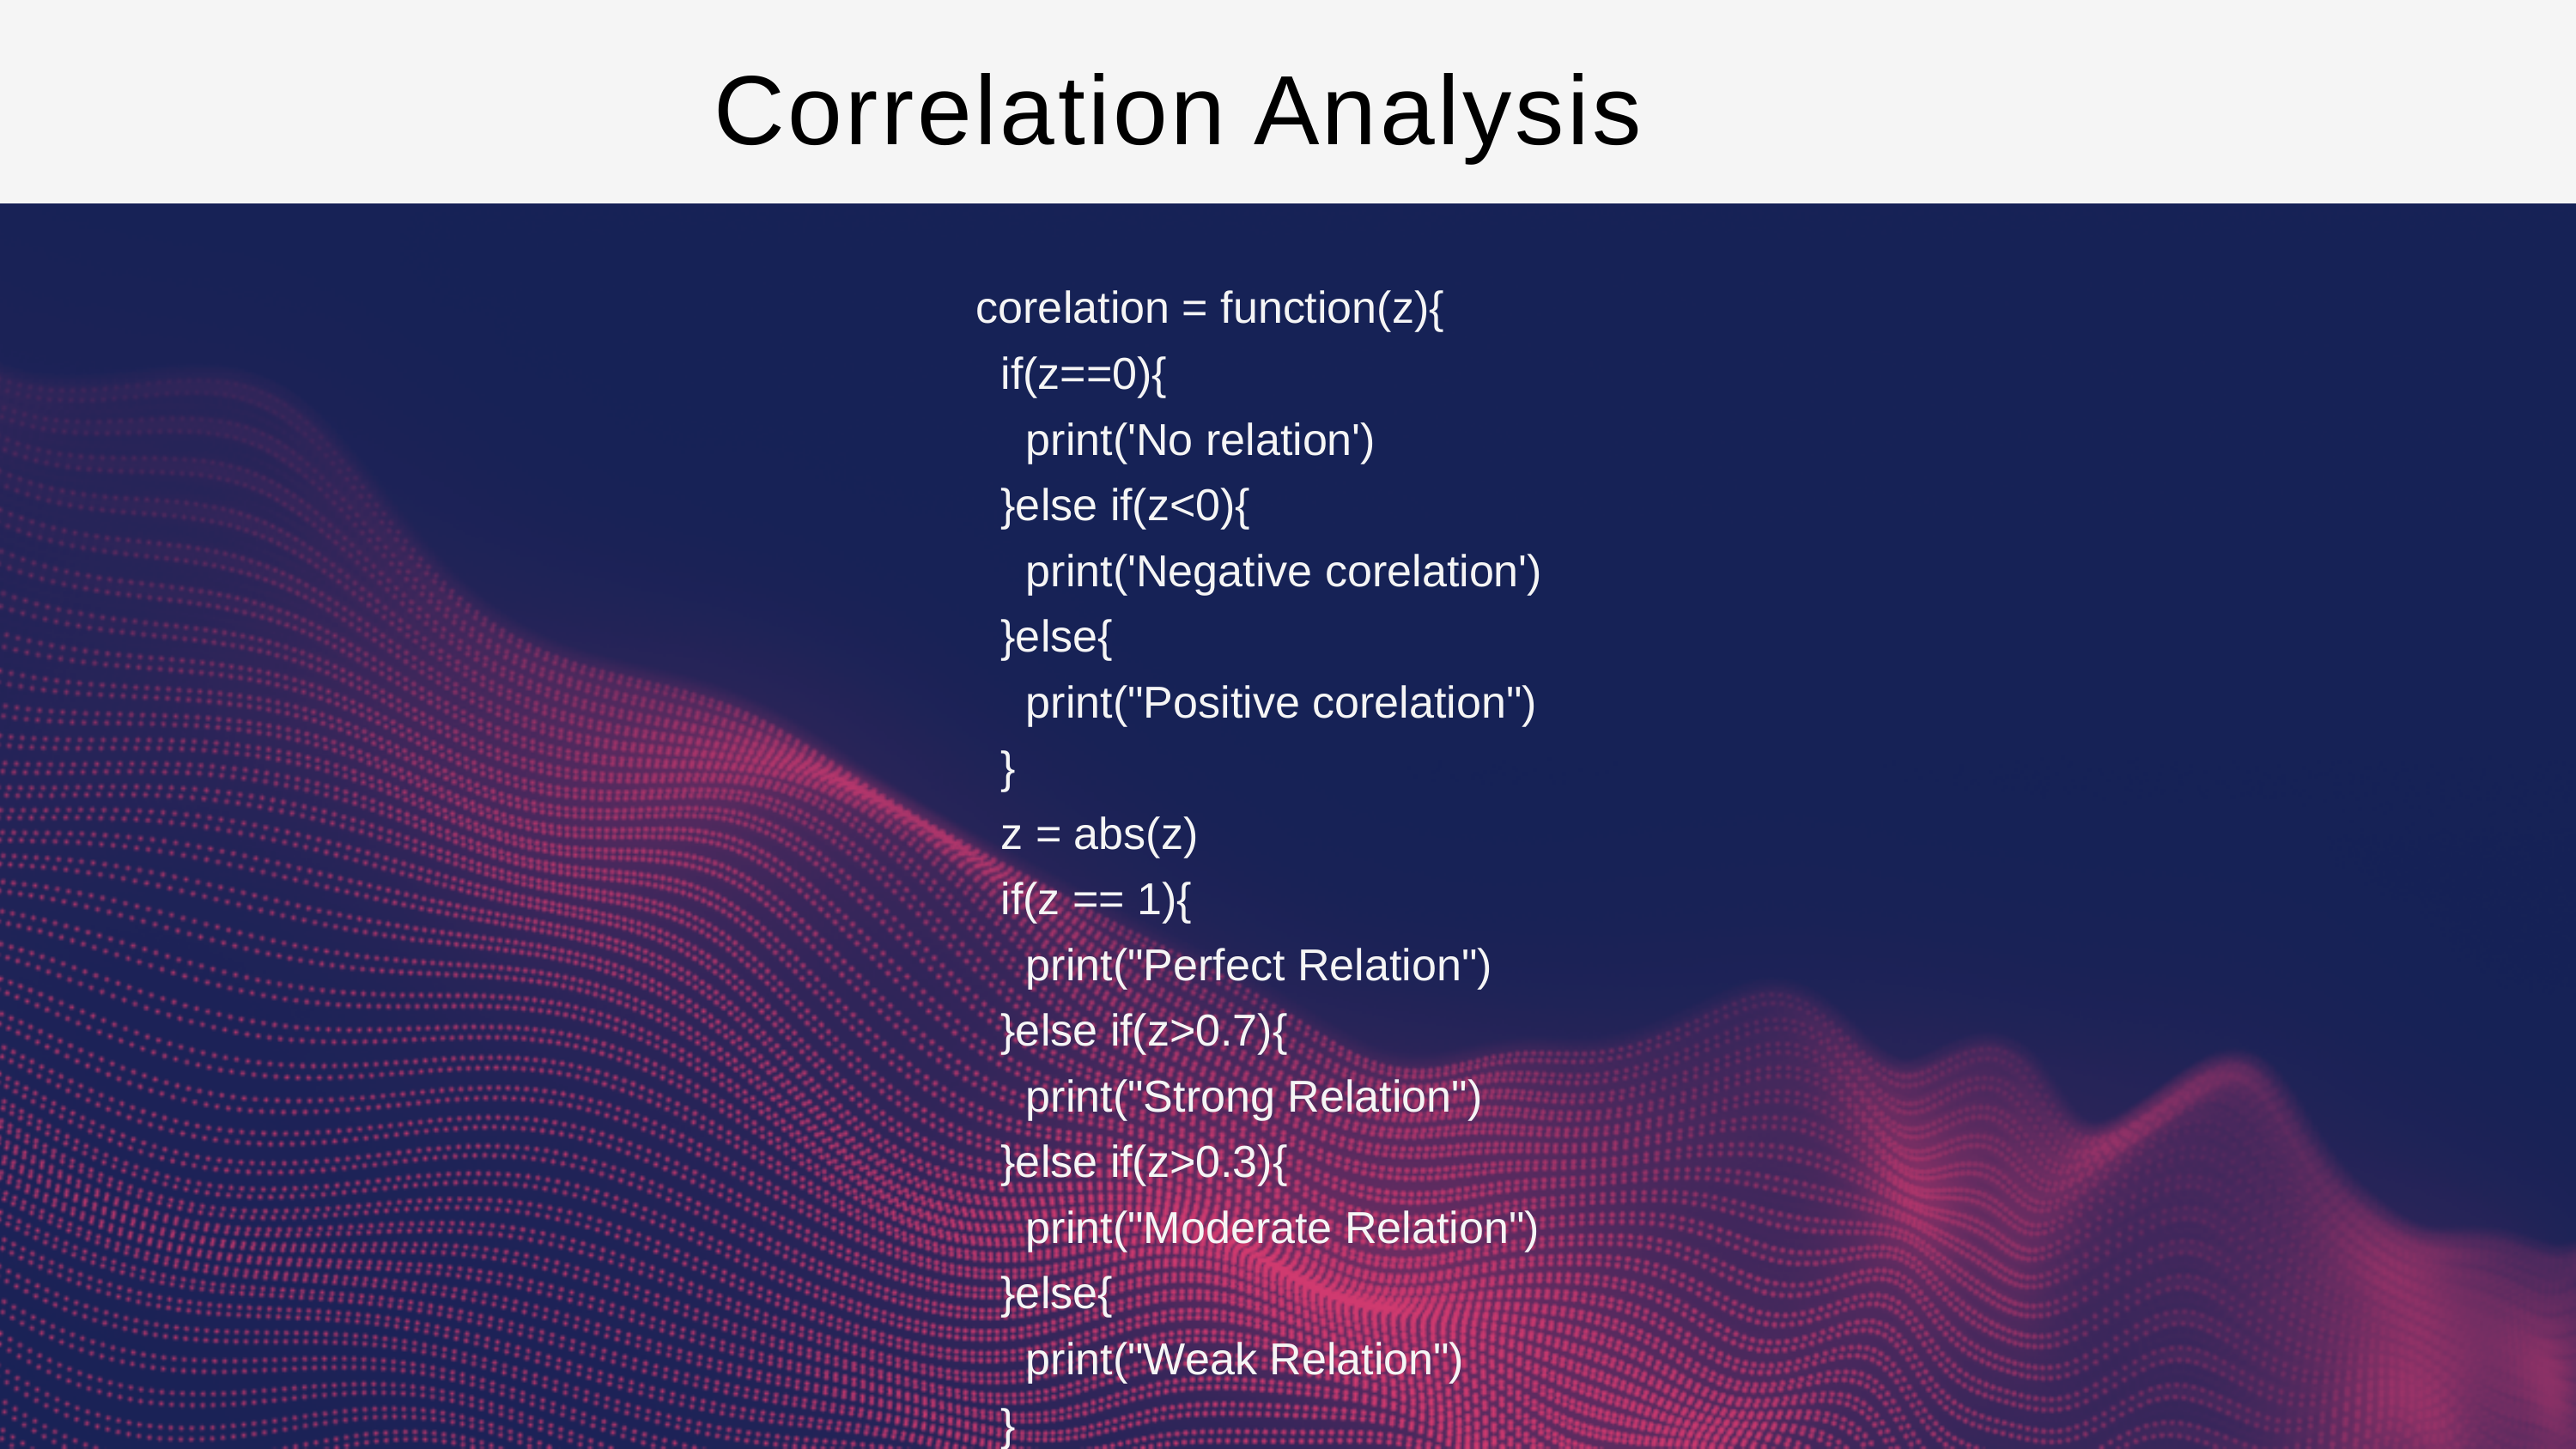

Correlation Analysis
Code:

corelation = function(z){
  if(z==0){
    print('No relation')
  }else if(z<0){
    print('Negative corelation')
  }else{
    print("Positive corelation")
  }
  z = abs(z)
  if(z == 1){
    print("Perfect Relation")
  }else if(z>0.7){
    print("Strong Relation")
  }else if(z>0.3){
    print("Moderate Relation")
  }else{
    print("Weak Relation")
  }
}